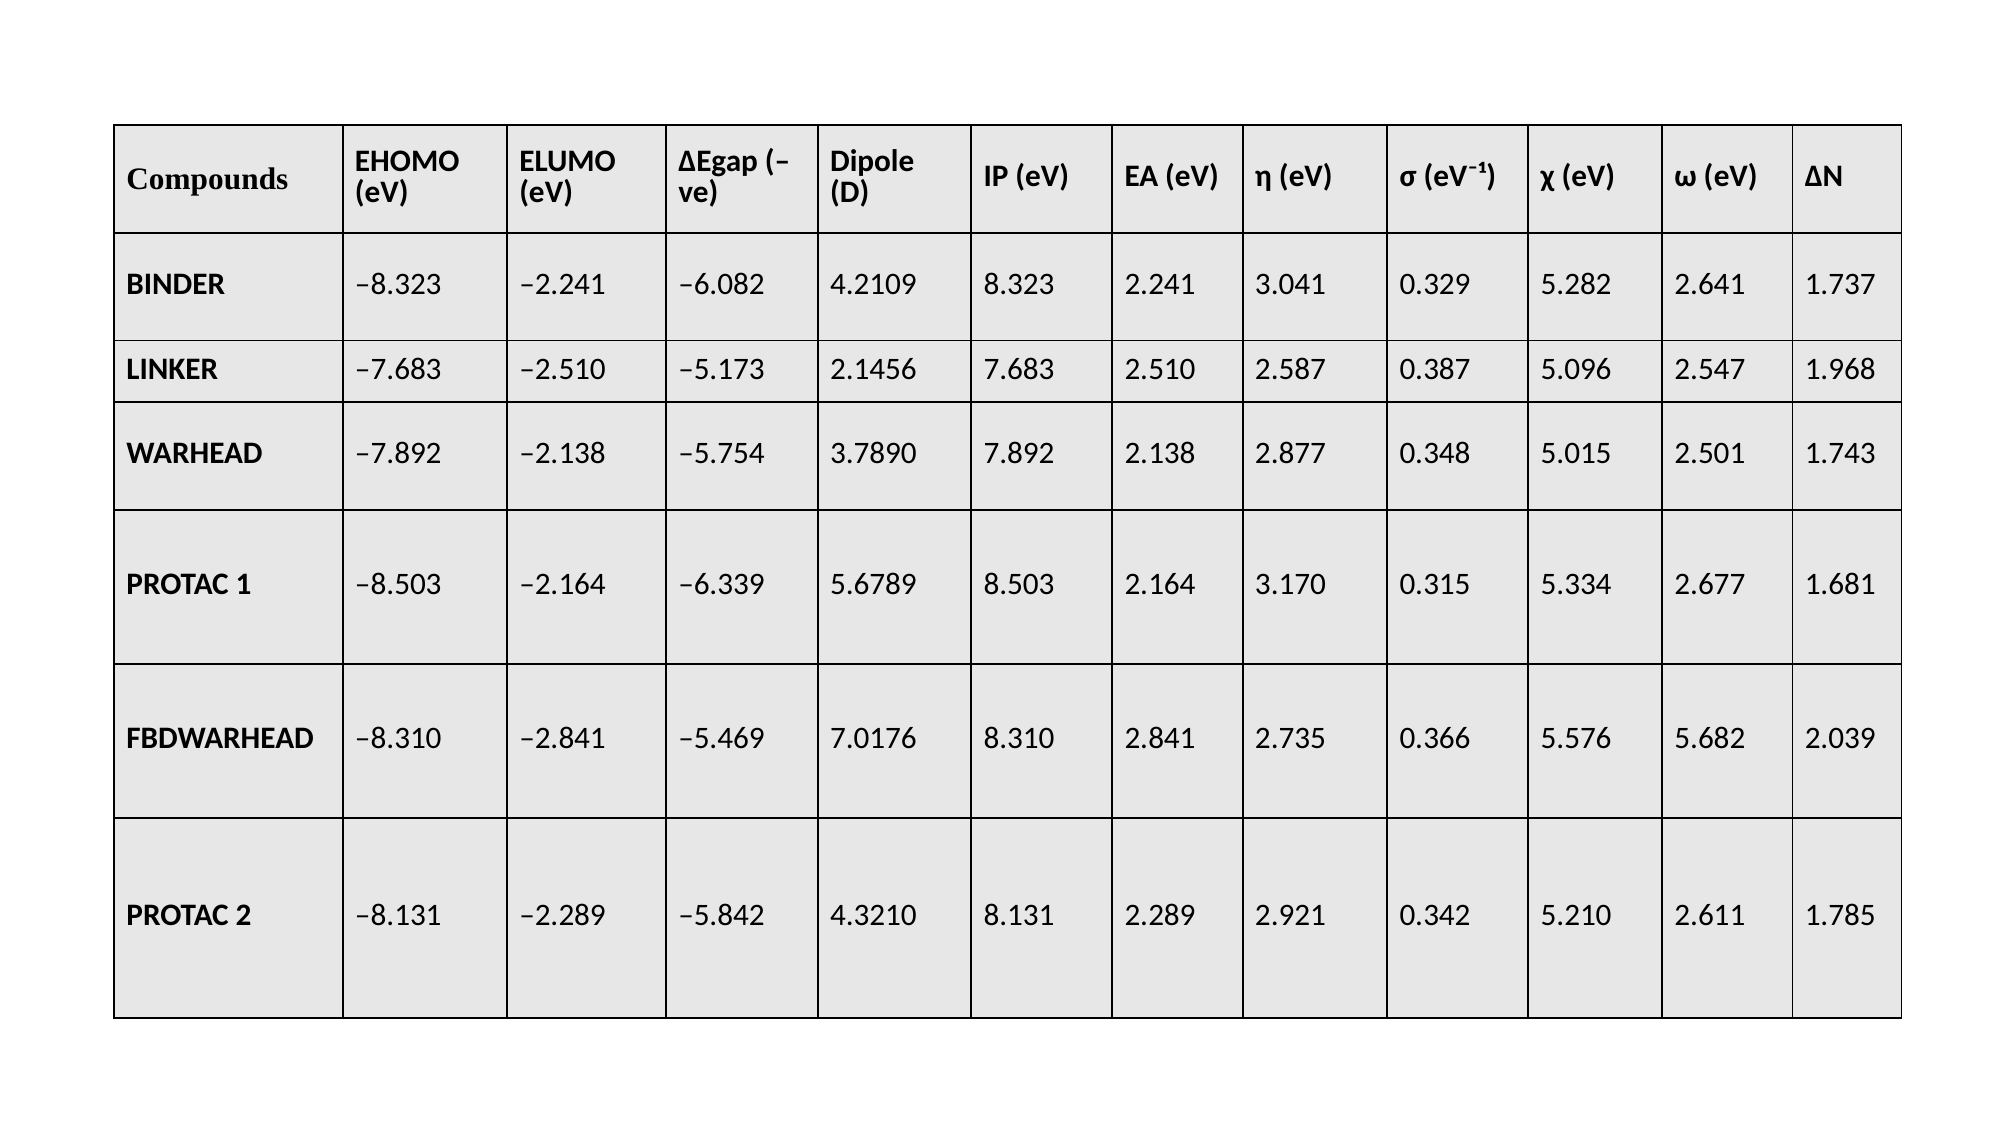

| Compounds | EHOMO (eV) | ELUMO (eV) | ΔEgap (–ve) | Dipole (D) | IP (eV) | EA (eV) | η (eV) | σ (eV⁻¹) | χ (eV) | ω (eV) | ΔN |
| --- | --- | --- | --- | --- | --- | --- | --- | --- | --- | --- | --- |
| BINDER | –8.323 | –2.241 | –6.082 | 4.2109 | 8.323 | 2.241 | 3.041 | 0.329 | 5.282 | 2.641 | 1.737 |
| LINKER | –7.683 | –2.510 | –5.173 | 2.1456 | 7.683 | 2.510 | 2.587 | 0.387 | 5.096 | 2.547 | 1.968 |
| WARHEAD | –7.892 | –2.138 | –5.754 | 3.7890 | 7.892 | 2.138 | 2.877 | 0.348 | 5.015 | 2.501 | 1.743 |
| PROTAC 1 | –8.503 | –2.164 | –6.339 | 5.6789 | 8.503 | 2.164 | 3.170 | 0.315 | 5.334 | 2.677 | 1.681 |
| FBDWARHEAD | –8.310 | –2.841 | –5.469 | 7.0176 | 8.310 | 2.841 | 2.735 | 0.366 | 5.576 | 5.682 | 2.039 |
| PROTAC 2 | –8.131 | –2.289 | –5.842 | 4.3210 | 8.131 | 2.289 | 2.921 | 0.342 | 5.210 | 2.611 | 1.785 |